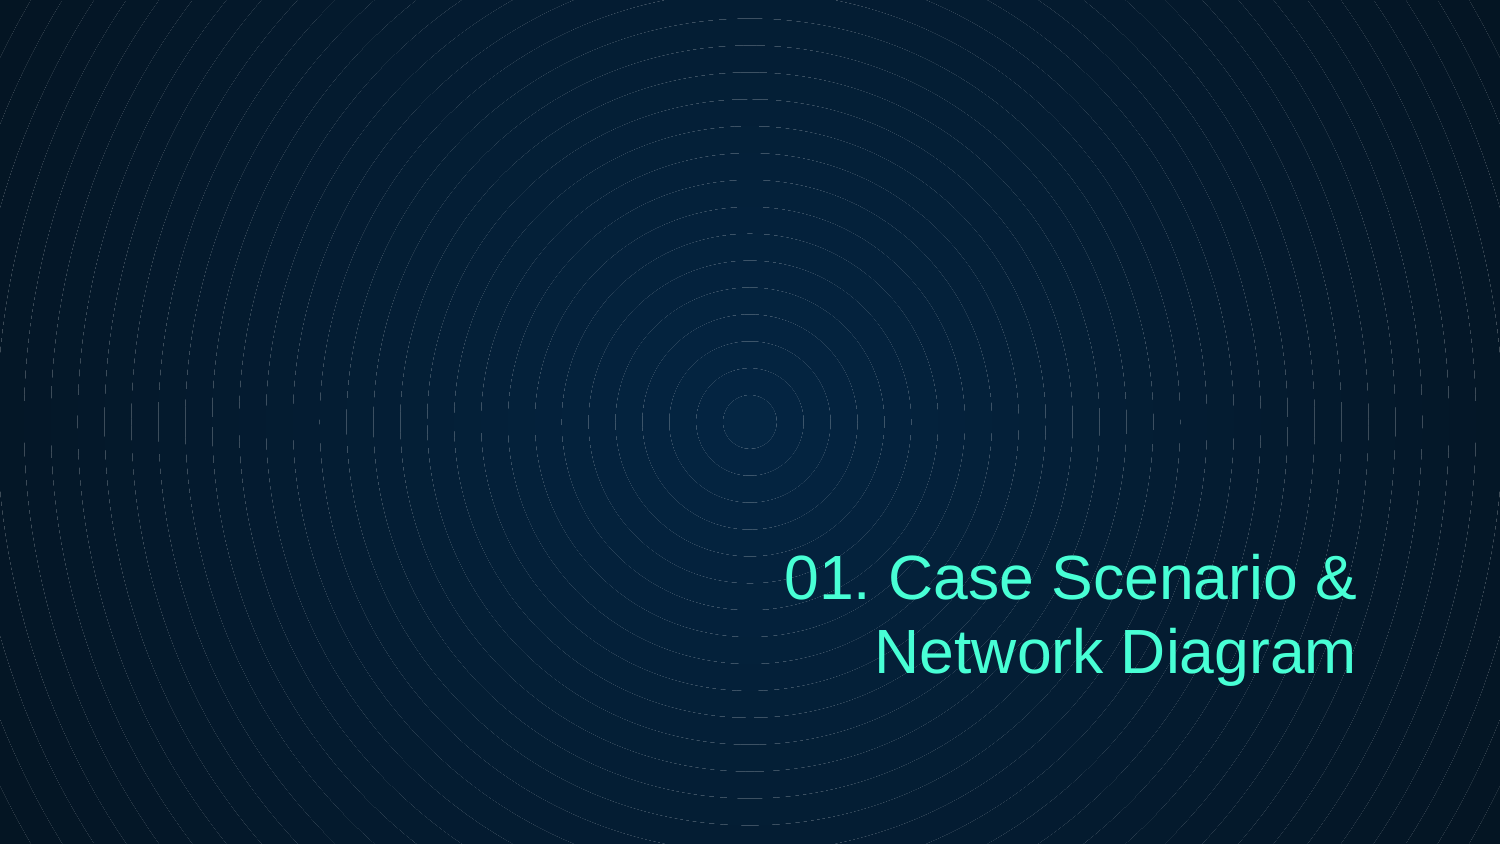

# 01. Case Scenario & Network Diagram